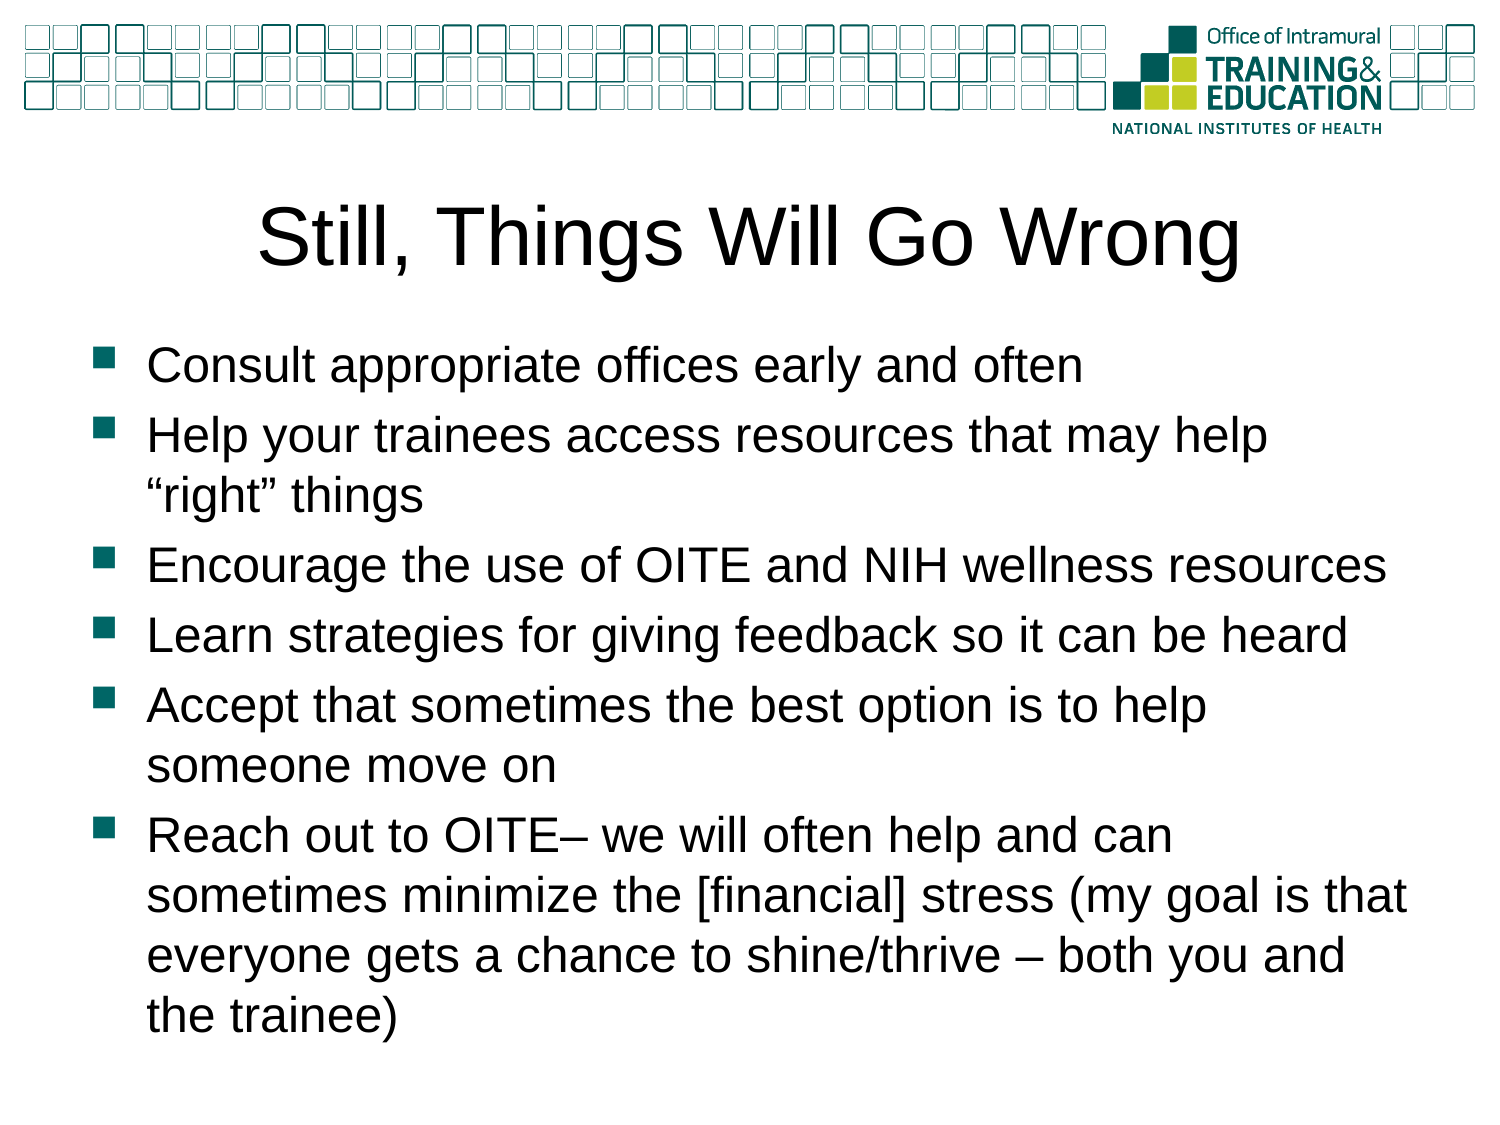

# Still, Things Will Go Wrong
Consult appropriate offices early and often
Help your trainees access resources that may help “right” things
Encourage the use of OITE and NIH wellness resources
Learn strategies for giving feedback so it can be heard
Accept that sometimes the best option is to help someone move on
Reach out to OITE– we will often help and can sometimes minimize the [financial] stress (my goal is that everyone gets a chance to shine/thrive – both you and the trainee)